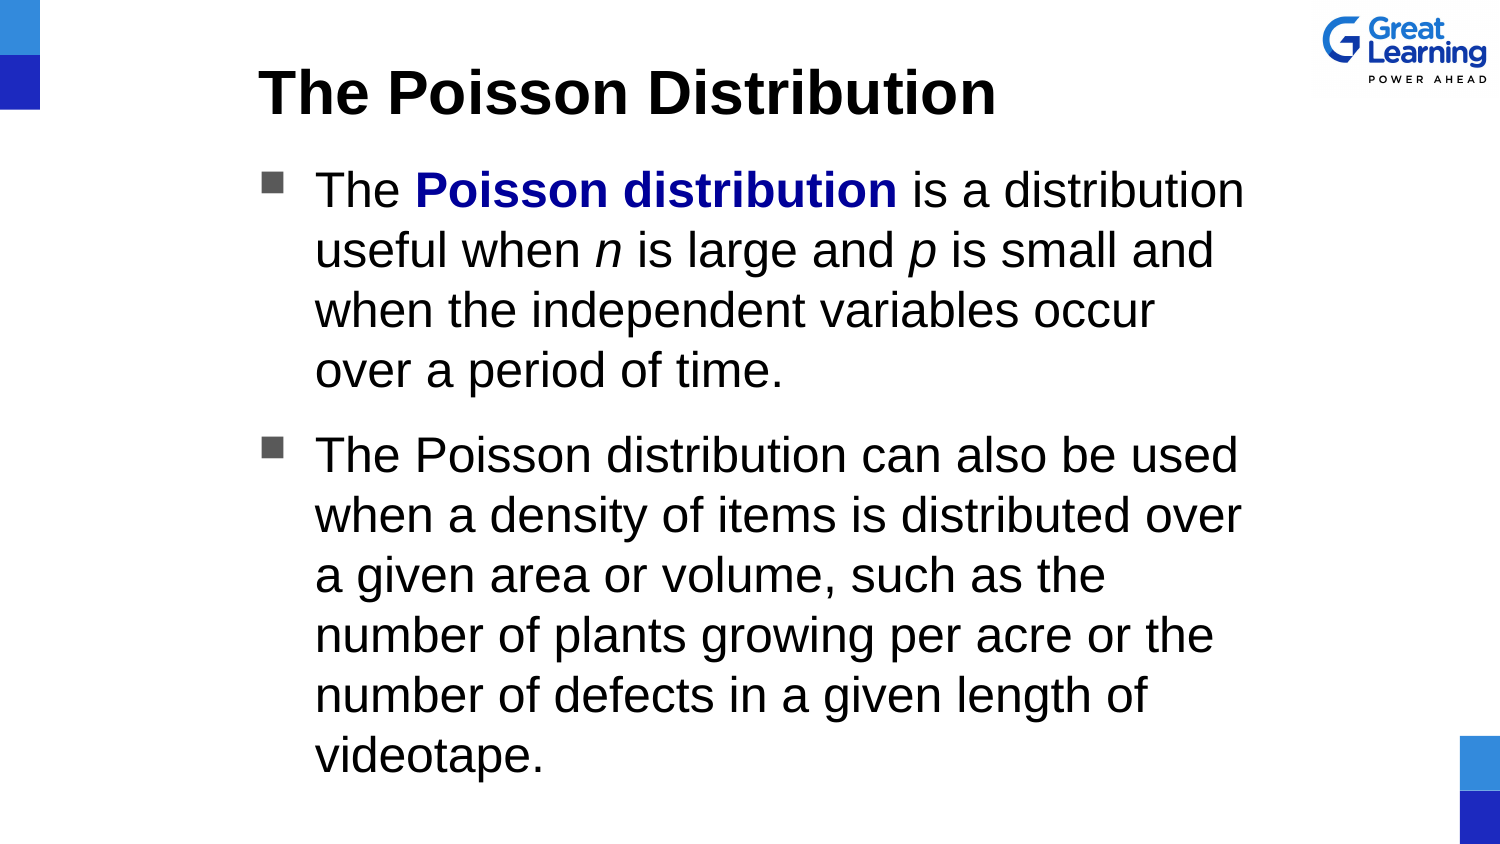

# The Poisson Distribution
The Poisson distribution is a distribution useful when n is large and p is small and when the independent variables occur over a period of time.
The Poisson distribution can also be used when a density of items is distributed over a given area or volume, such as the number of plants growing per acre or the number of defects in a given length of videotape.
96